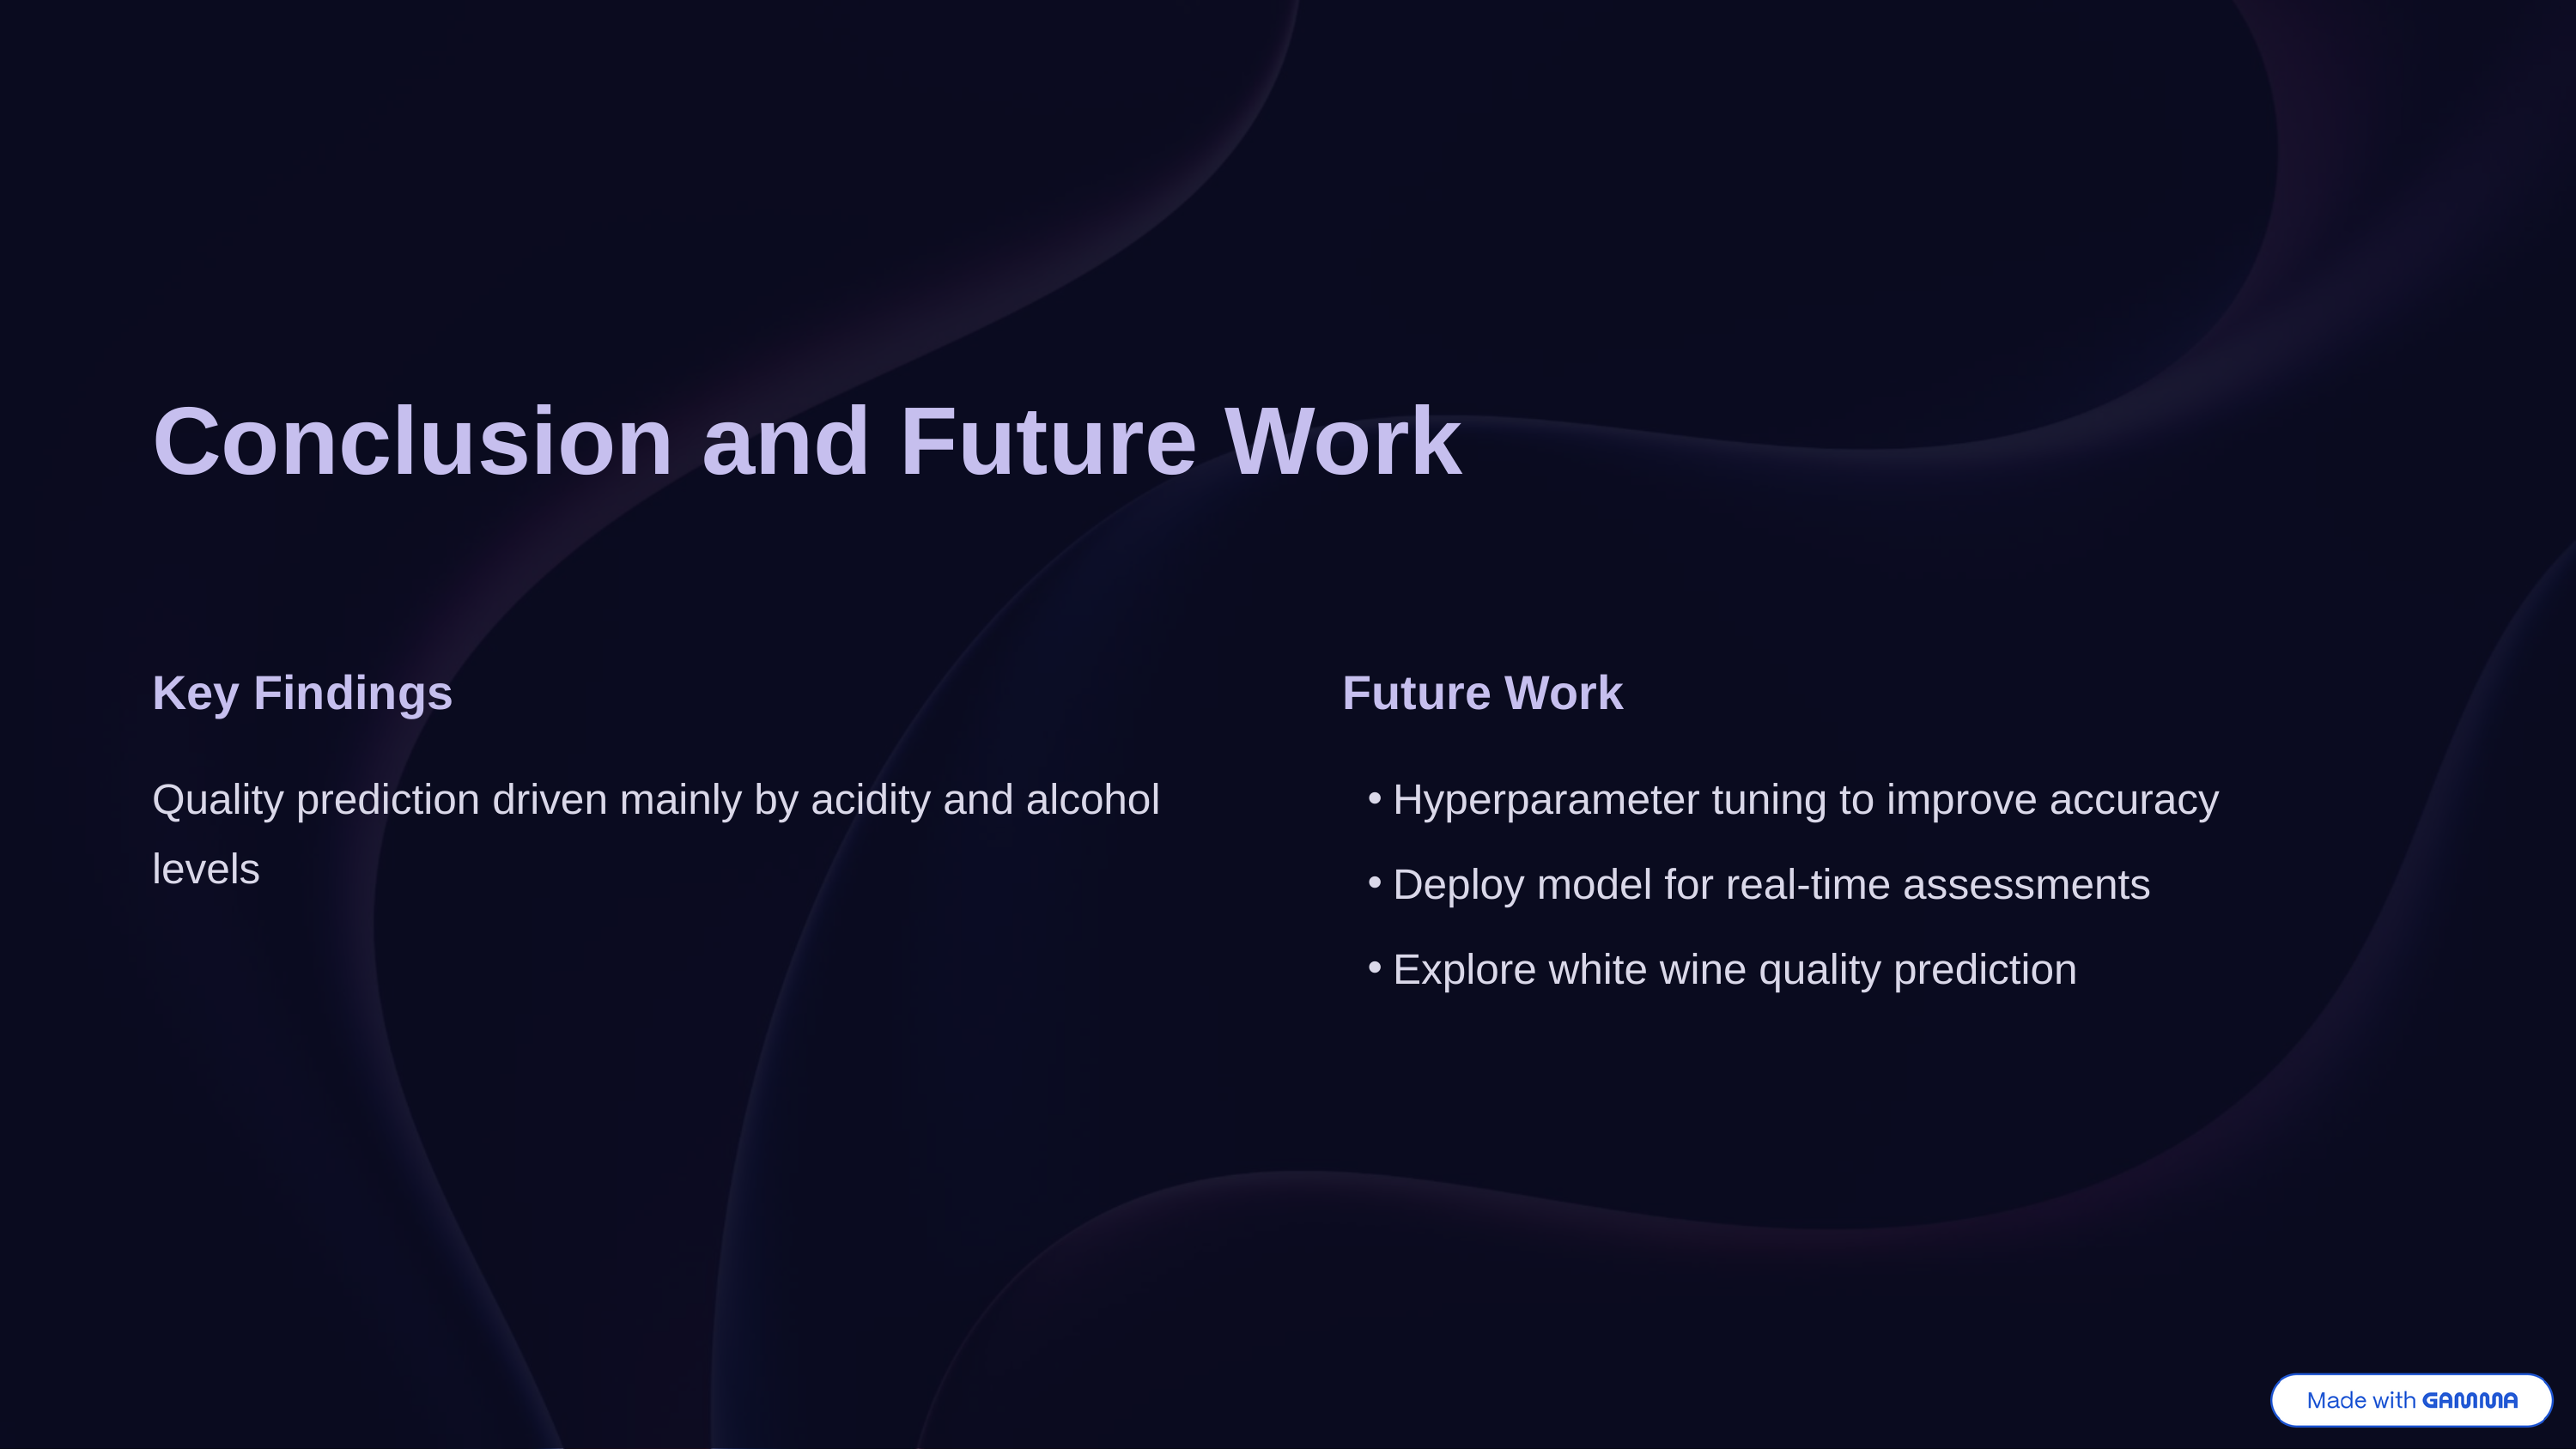

Conclusion and Future Work

Key Findings

Future Work

Quality prediction driven mainly by acidity and alcohol levels

Hyperparameter tuning to improve accuracy

Deploy model for real-time assessments

Explore white wine quality prediction